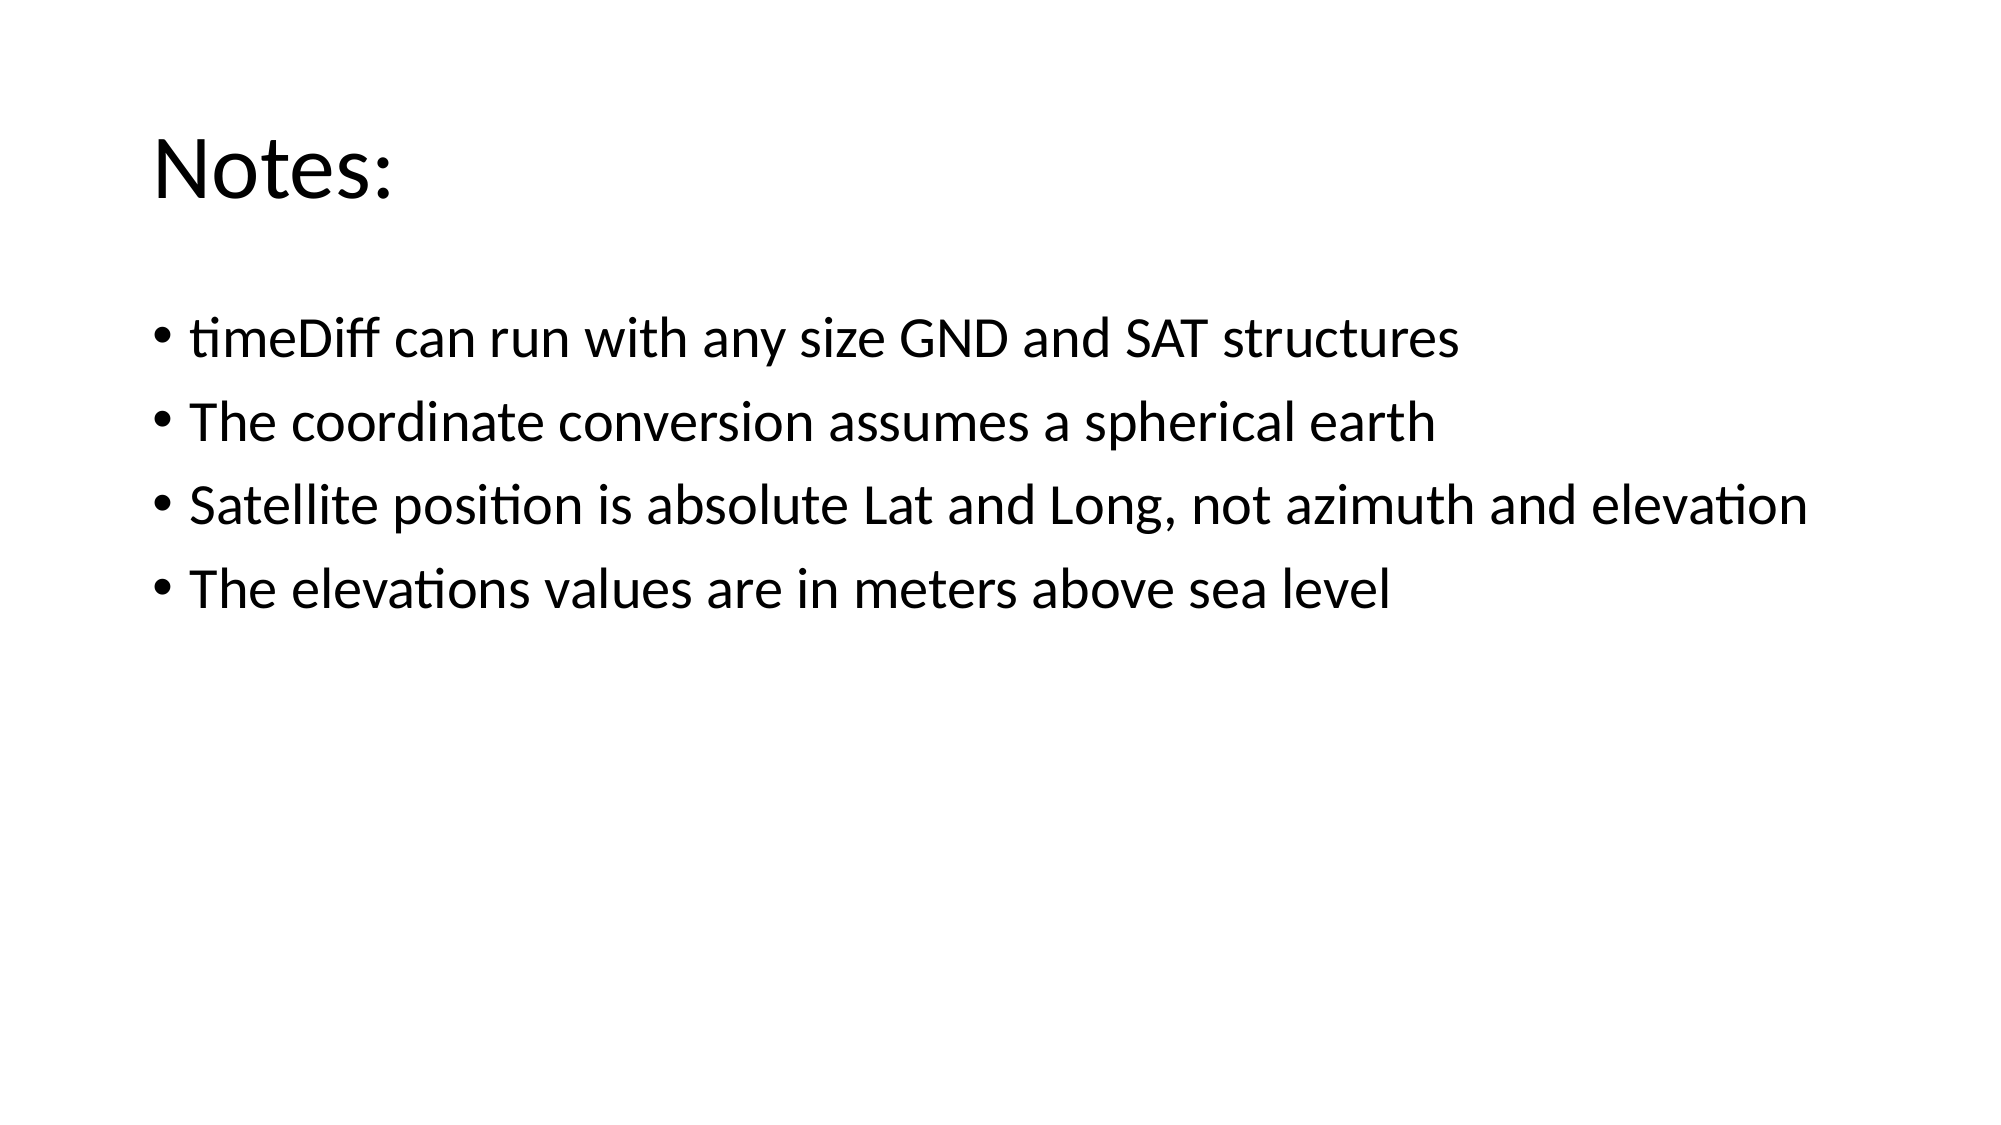

# Notes:
timeDiff can run with any size GND and SAT structures
The coordinate conversion assumes a spherical earth
Satellite position is absolute Lat and Long, not azimuth and elevation
The elevations values are in meters above sea level